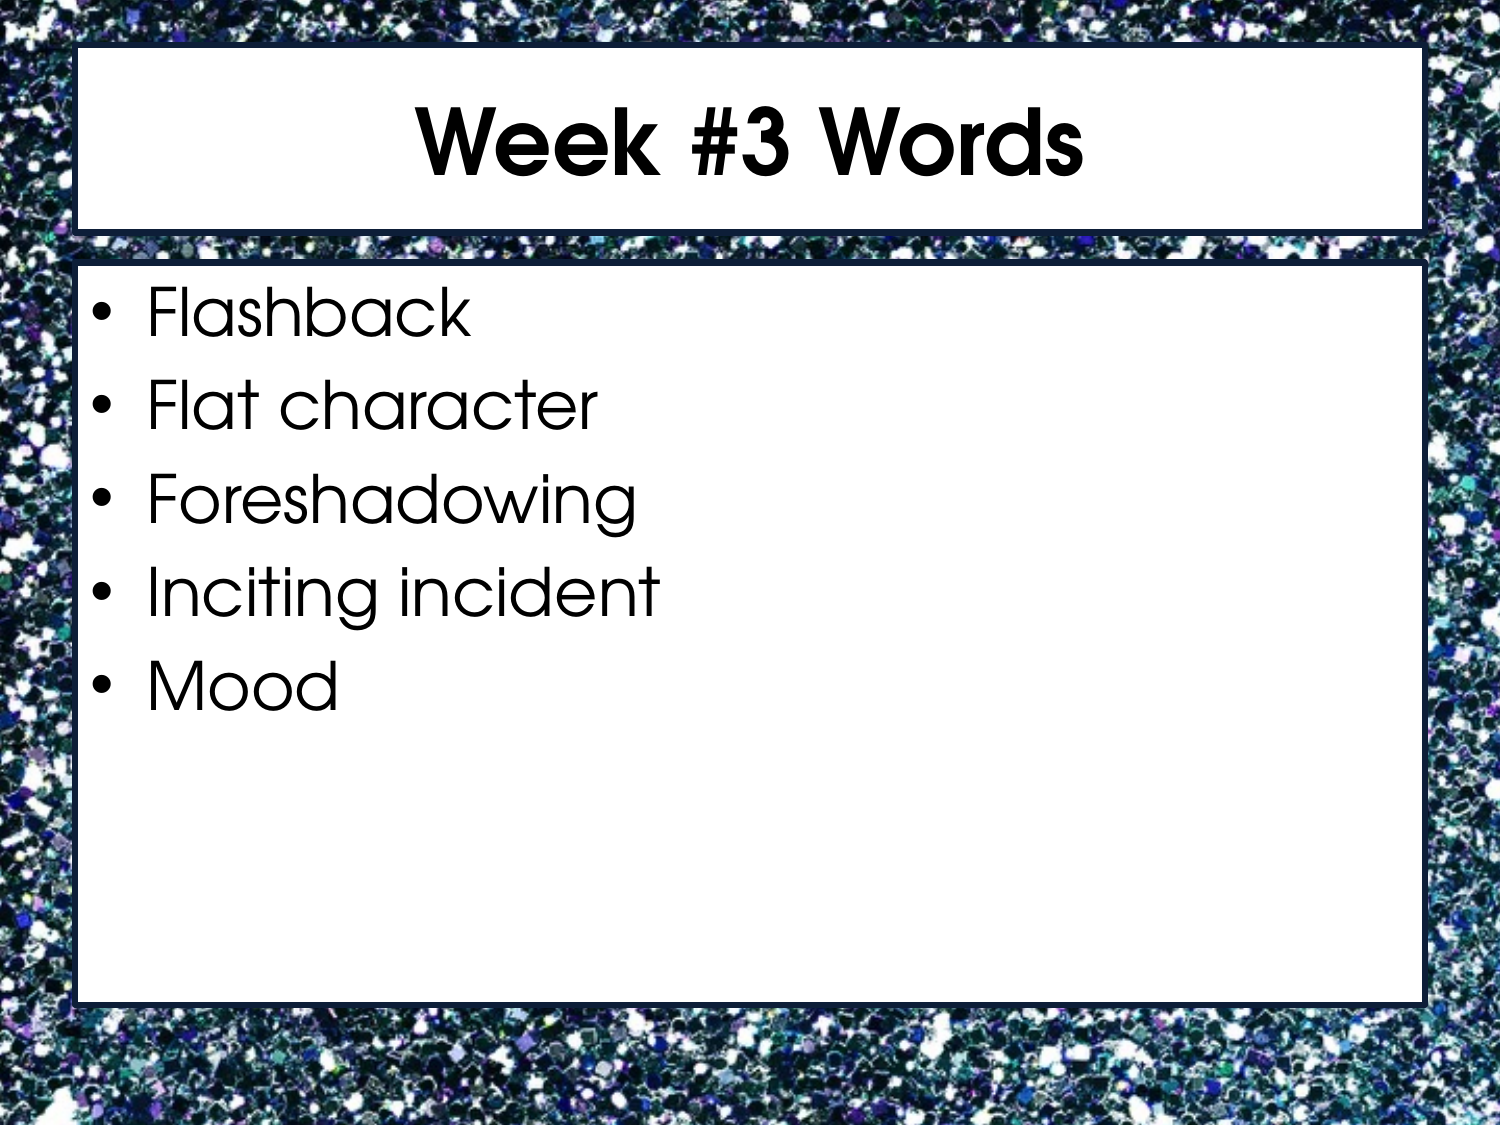

# Week #3 Words
Flashback
Flat character
Foreshadowing
Inciting incident
Mood